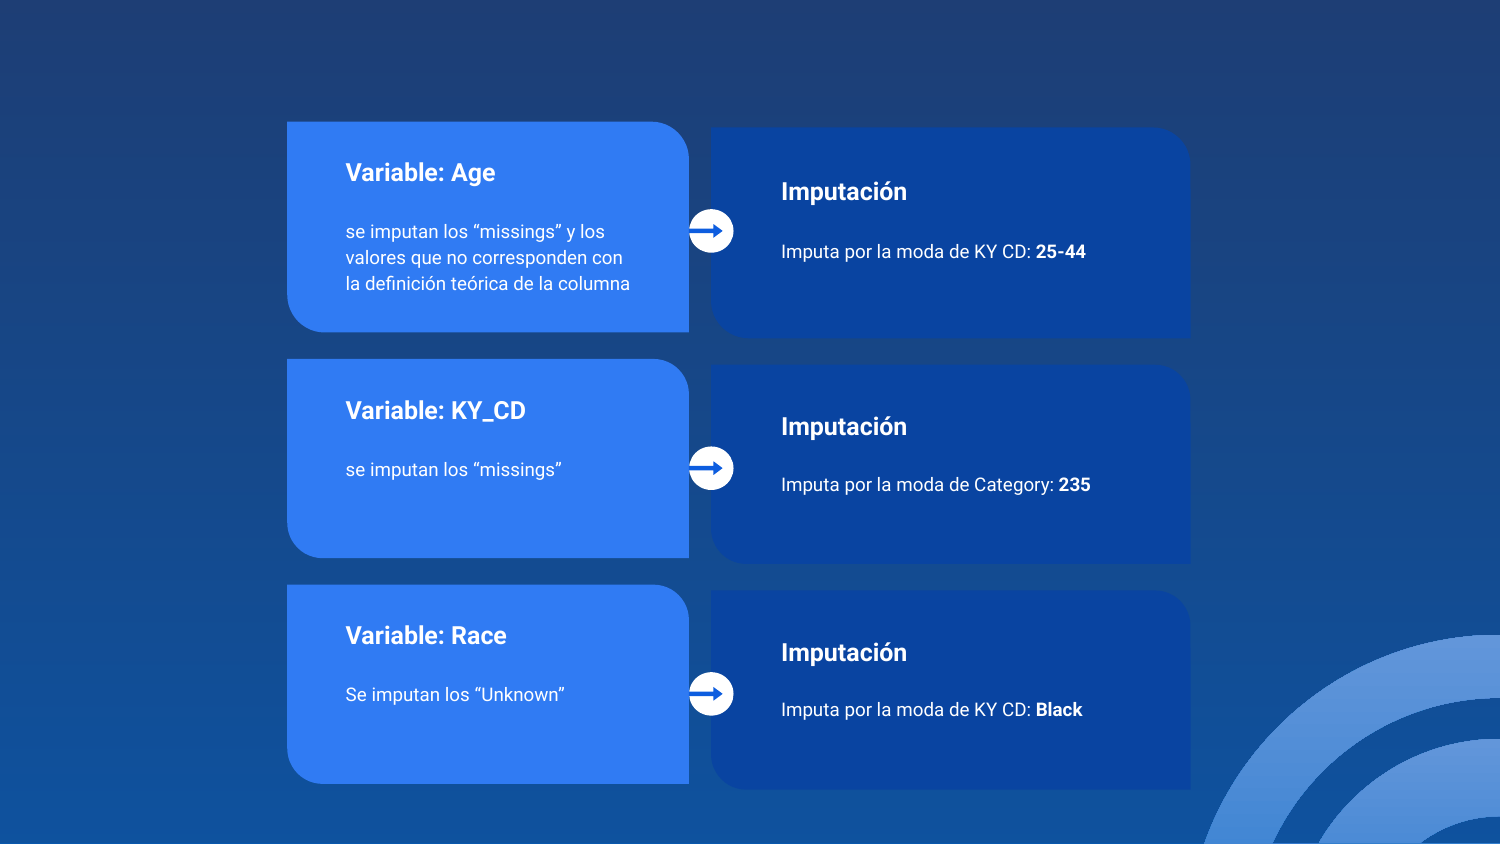

Imputación
Imputa por la moda de KY CD: 25-44
Variable: Age
se imputan los “missings” y los valores que no corresponden con la definición teórica de la columna

Imputación
Imputa por la moda de Category: 235
Variable: KY_CD
se imputan los “missings”

Imputación
Imputa por la moda de KY CD: Black
Variable: Race
Se imputan los “Unknown”